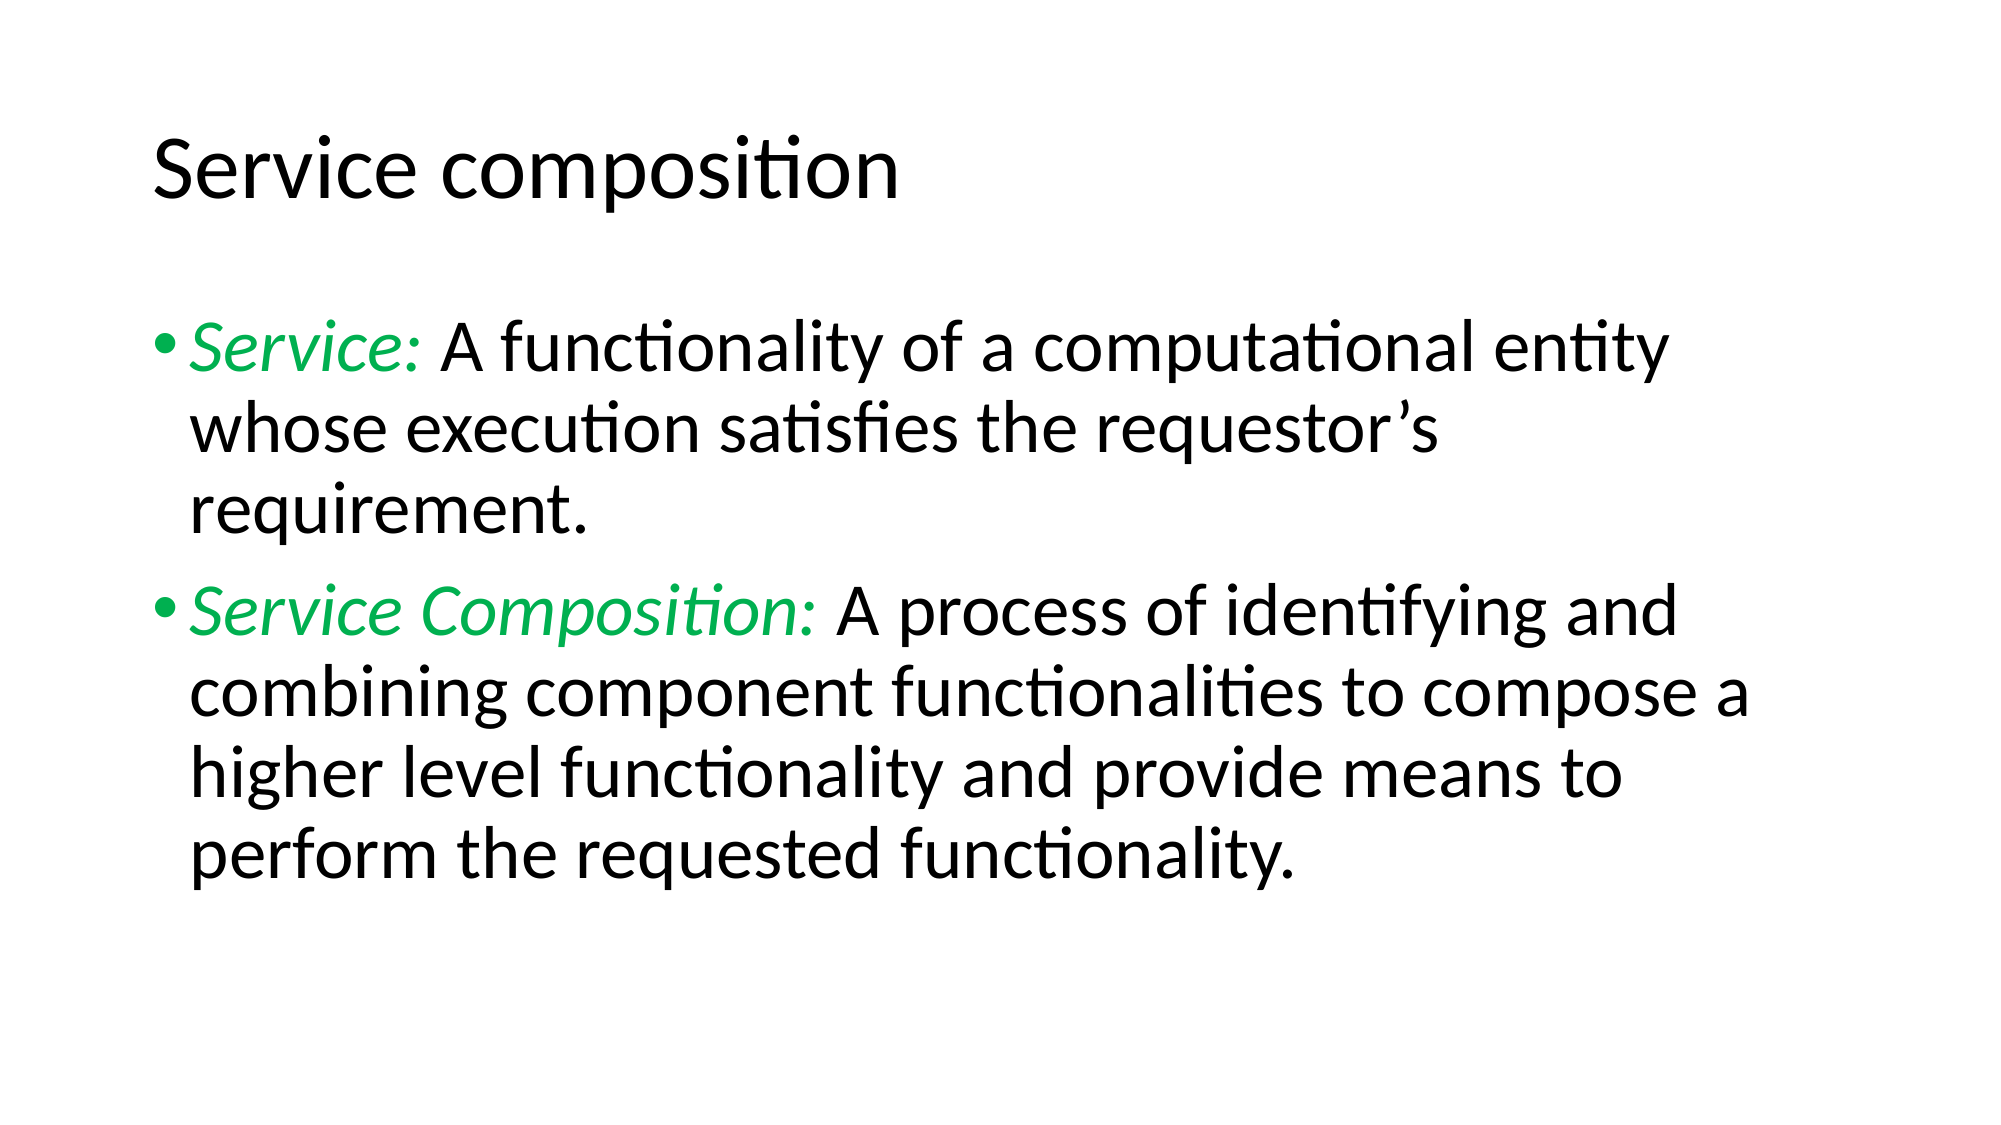

# Service composition
Service: A functionality of a computational entity whose execution satisfies the requestor’s requirement.
Service Composition: A process of identifying and combining component functionalities to compose a higher level functionality and provide means to perform the requested functionality.